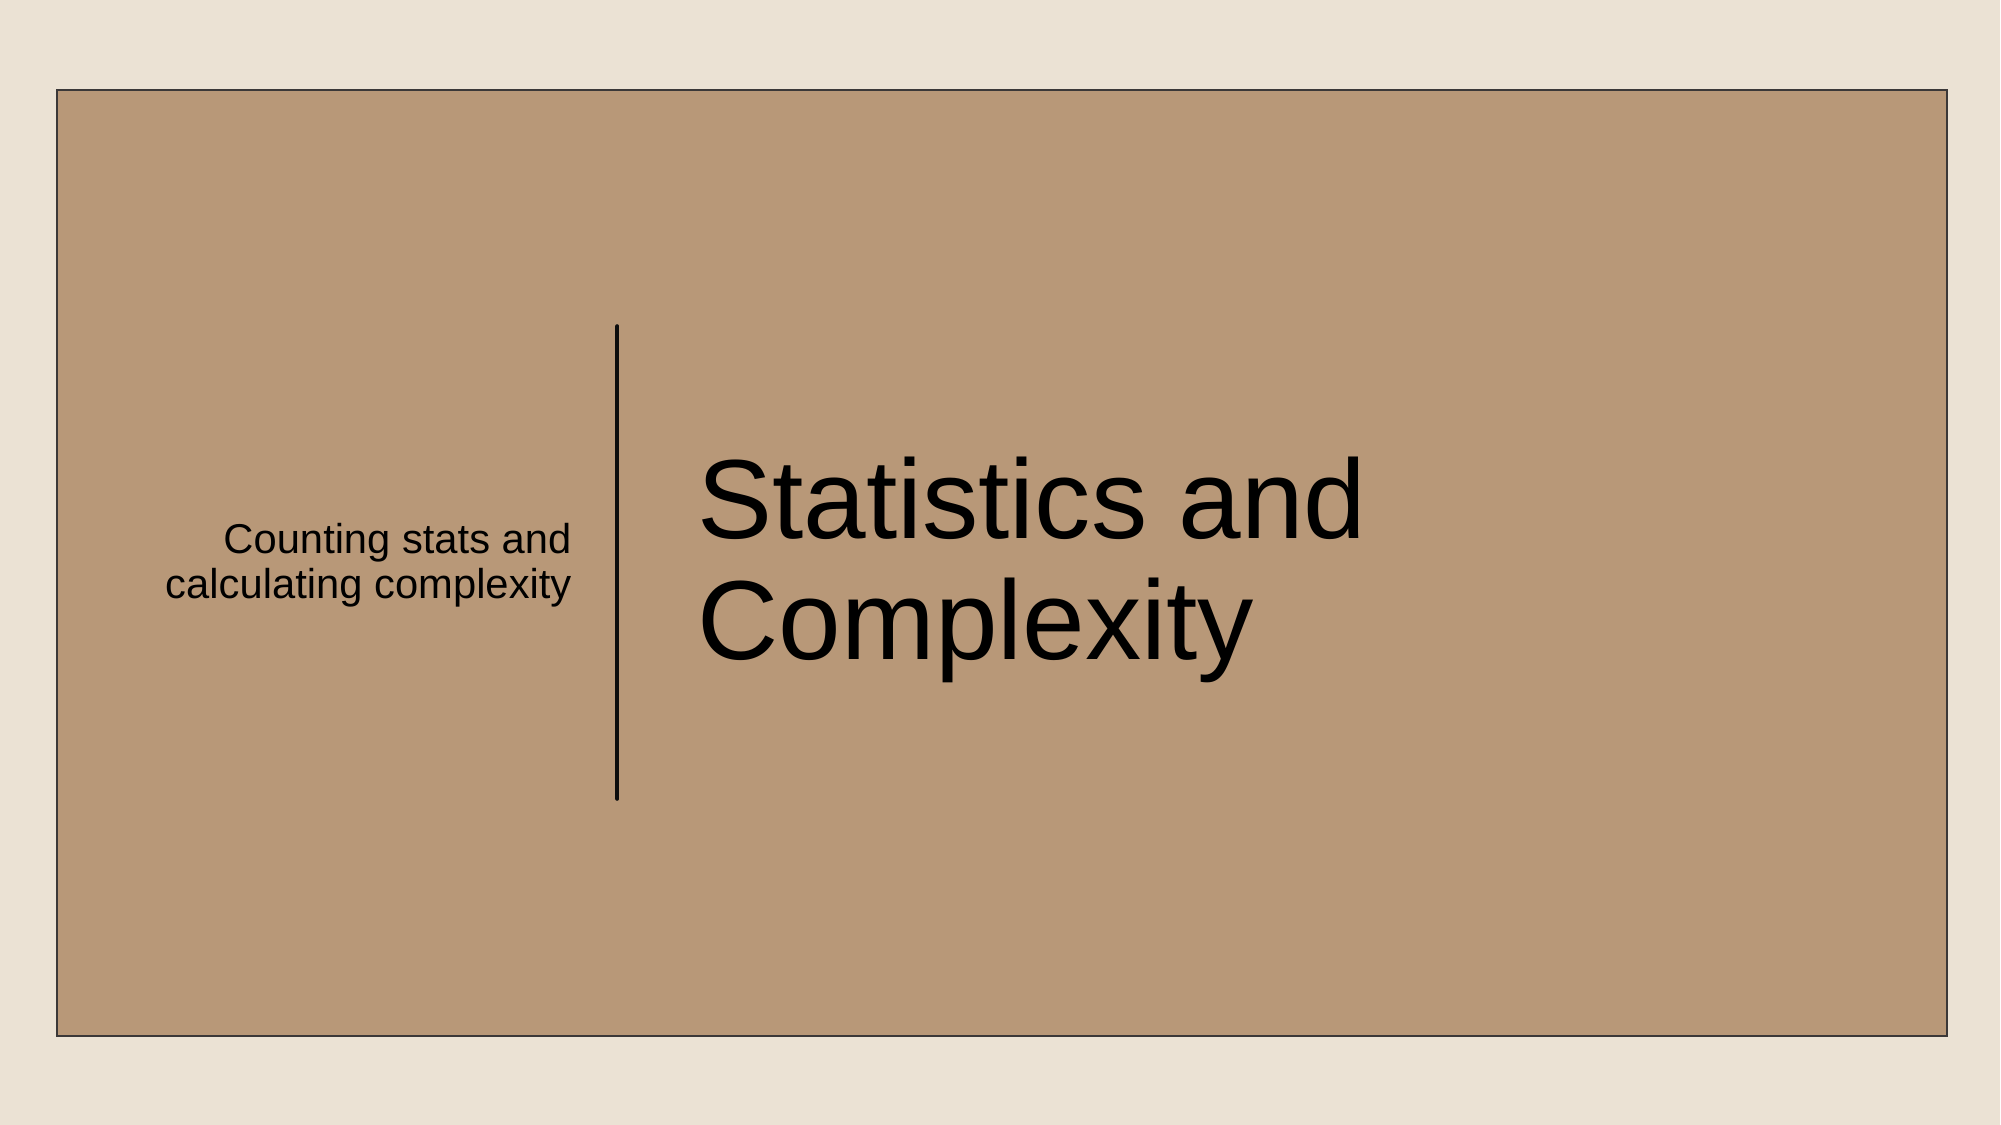

Counting stats and calculating complexity
# Statistics and Complexity